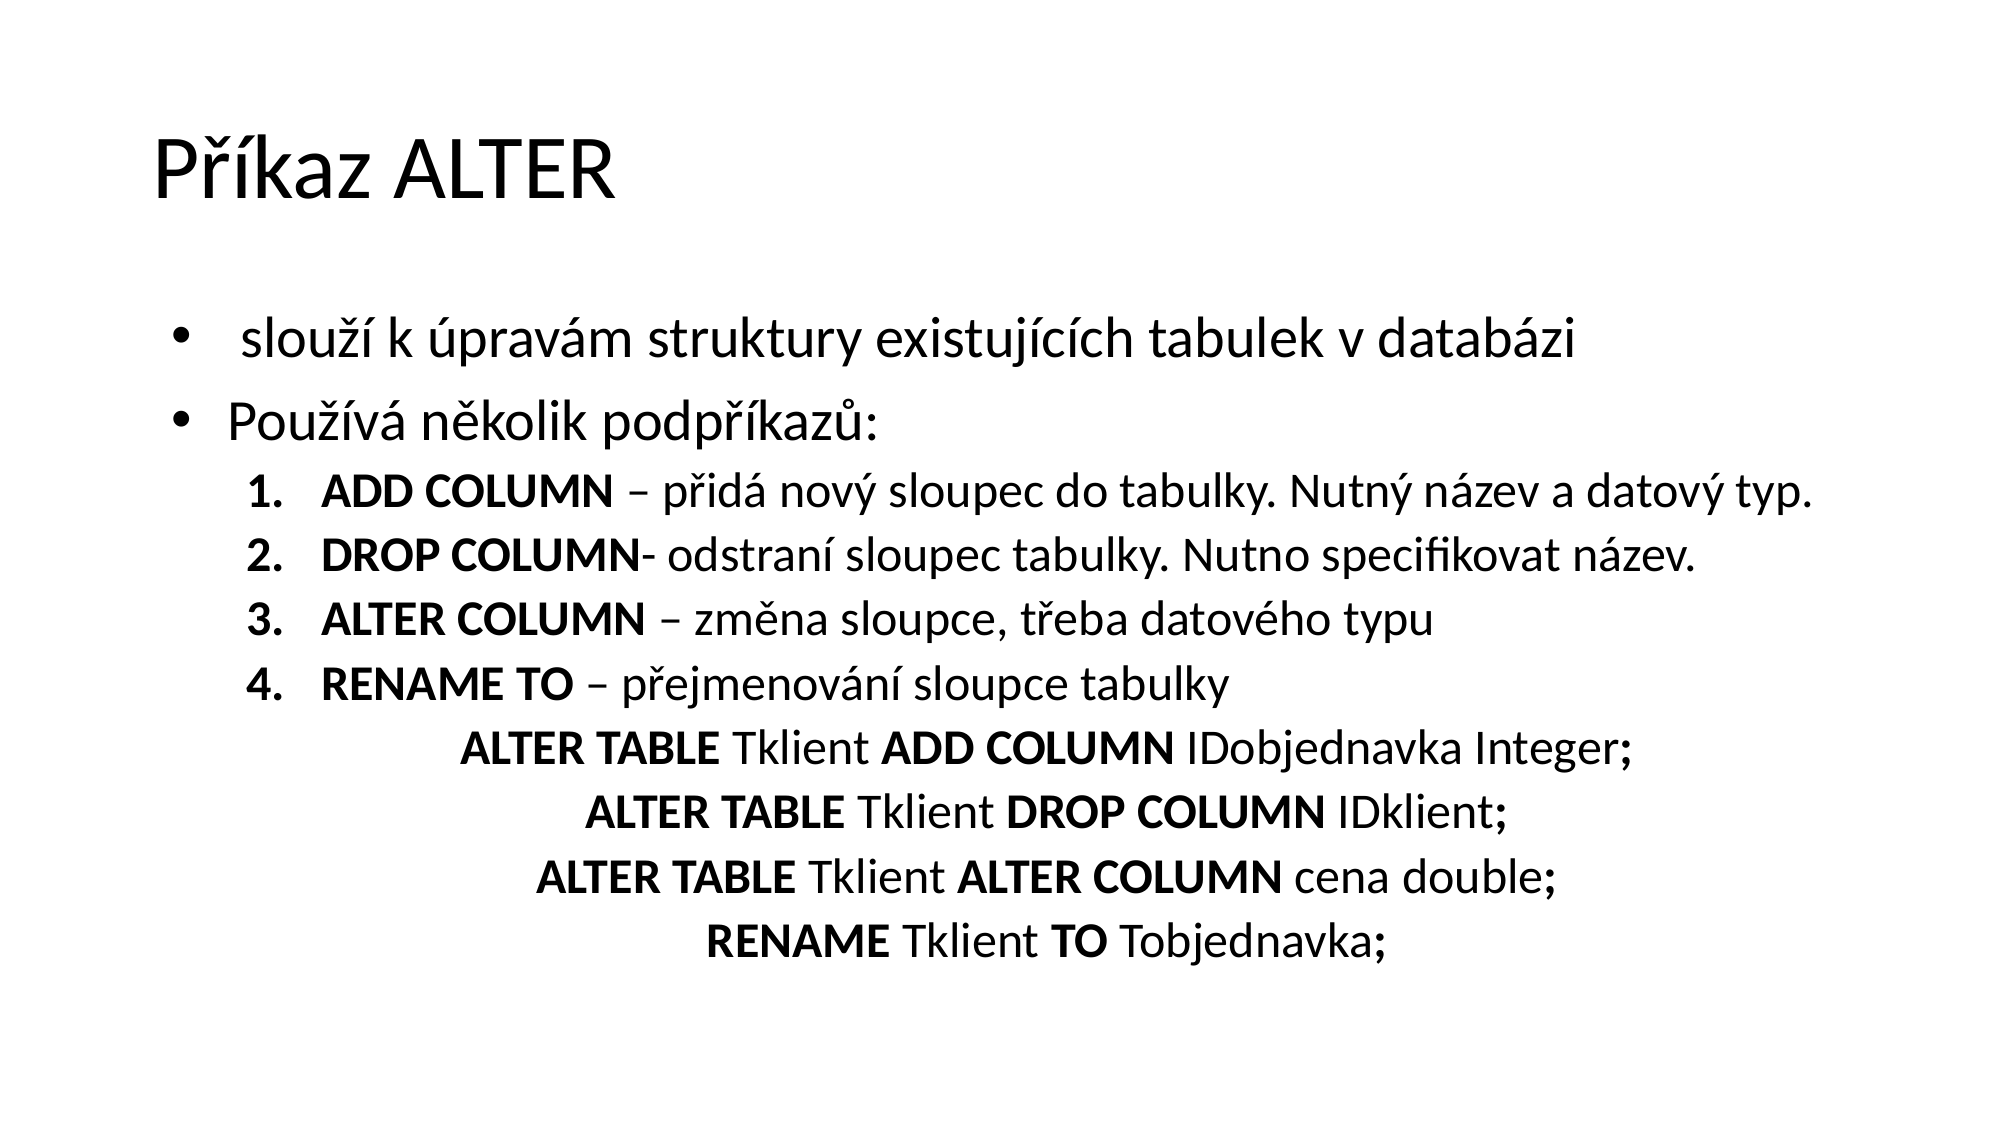

# Příkaz ALTER
 slouží k úpravám struktury existujících tabulek v databázi
Používá několik podpříkazů:
ADD COLUMN – přidá nový sloupec do tabulky. Nutný název a datový typ.
DROP COLUMN- odstraní sloupec tabulky. Nutno specifikovat název.
ALTER COLUMN – změna sloupce, třeba datového typu
RENAME TO – přejmenování sloupce tabulky
ALTER TABLE Tklient ADD COLUMN IDobjednavka Integer;
ALTER TABLE Tklient DROP COLUMN IDklient;
ALTER TABLE Tklient ALTER COLUMN cena double;
RENAME Tklient TO Tobjednavka;